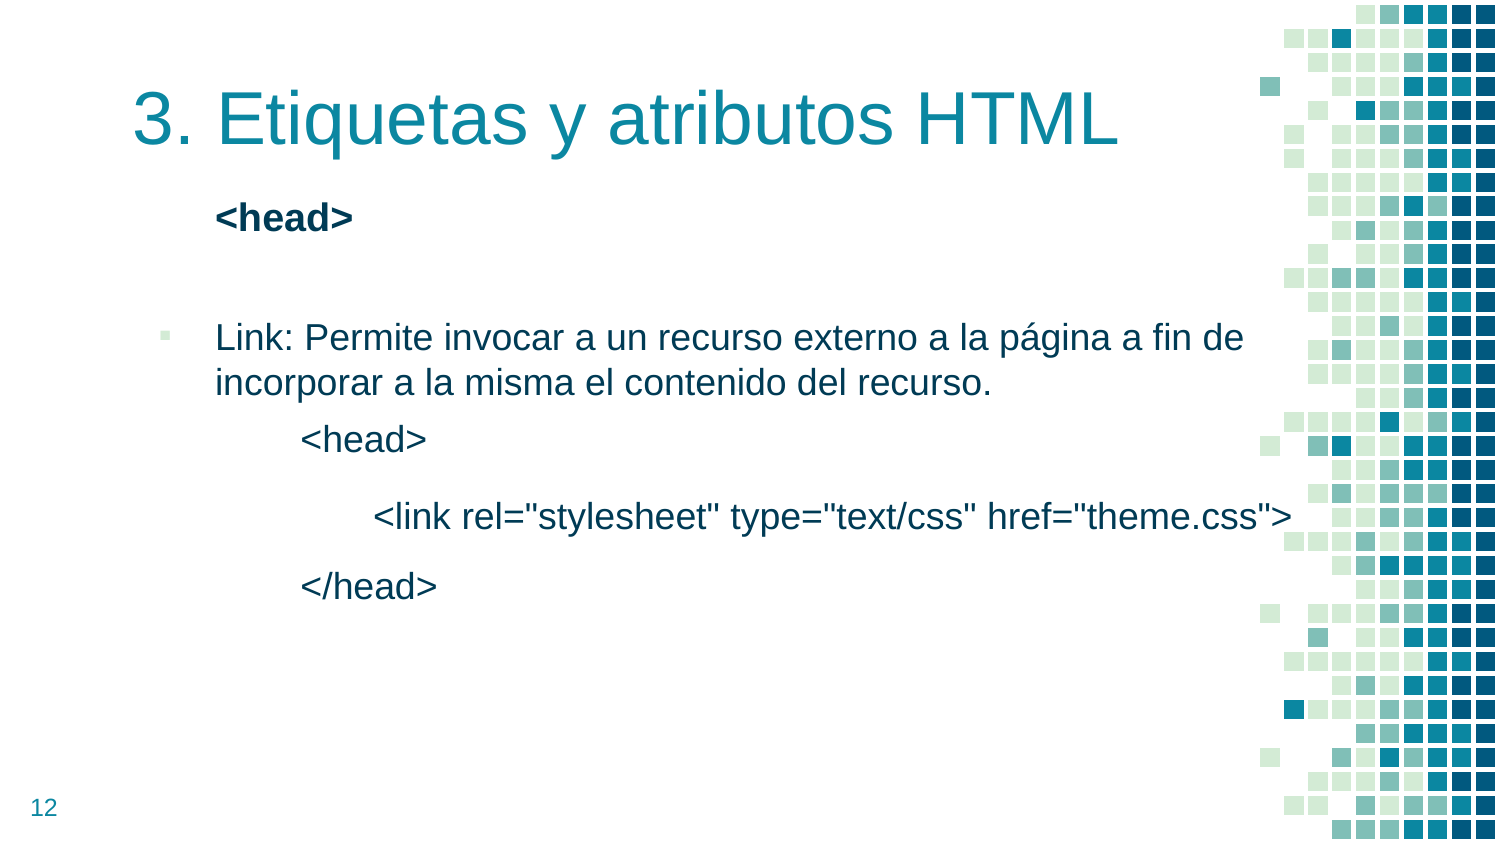

# 3. Etiquetas y atributos HTML
<head>

Link: Permite invocar a un recurso externo a la página a fin de incorporar a la misma el contenido del recurso.
 <head>
<link rel="stylesheet" type="text/css" href="theme.css">
 </head>

12